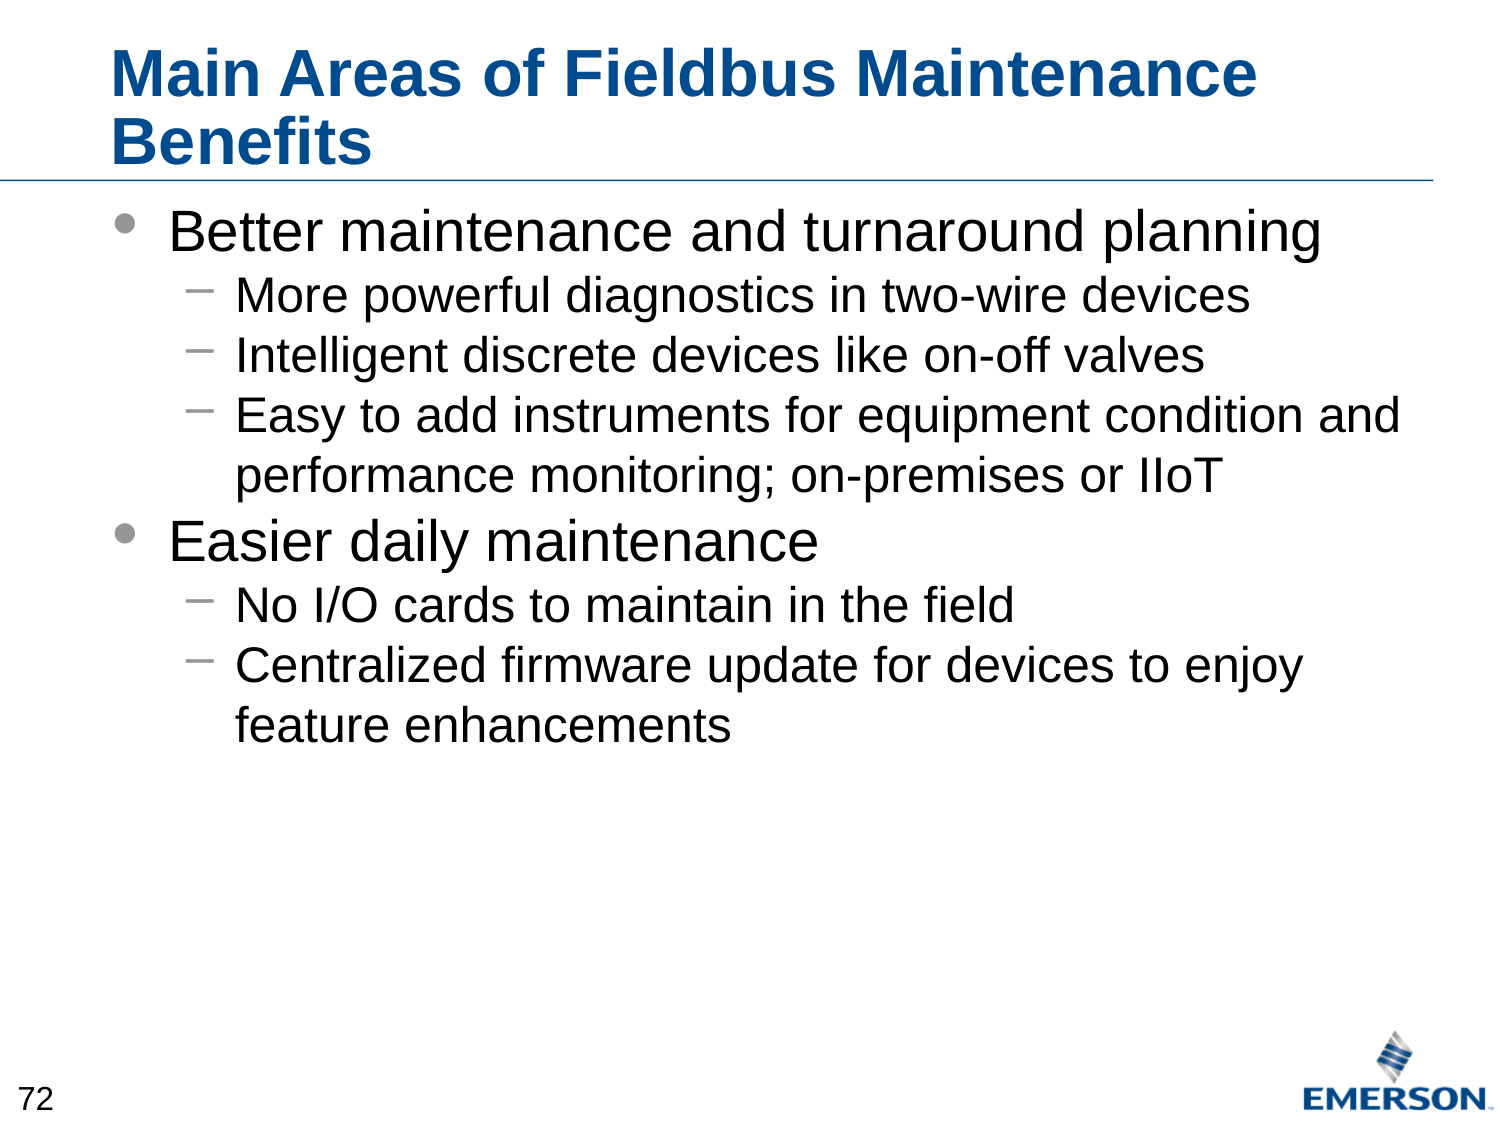

# Main Areas of Fieldbus Maintenance Benefits
Better maintenance and turnaround planning
More powerful diagnostics in two-wire devices
Intelligent discrete devices like on-off valves
Easy to add instruments for equipment condition and performance monitoring; on-premises or IIoT
Easier daily maintenance
No I/O cards to maintain in the field
Centralized firmware update for devices to enjoy feature enhancements